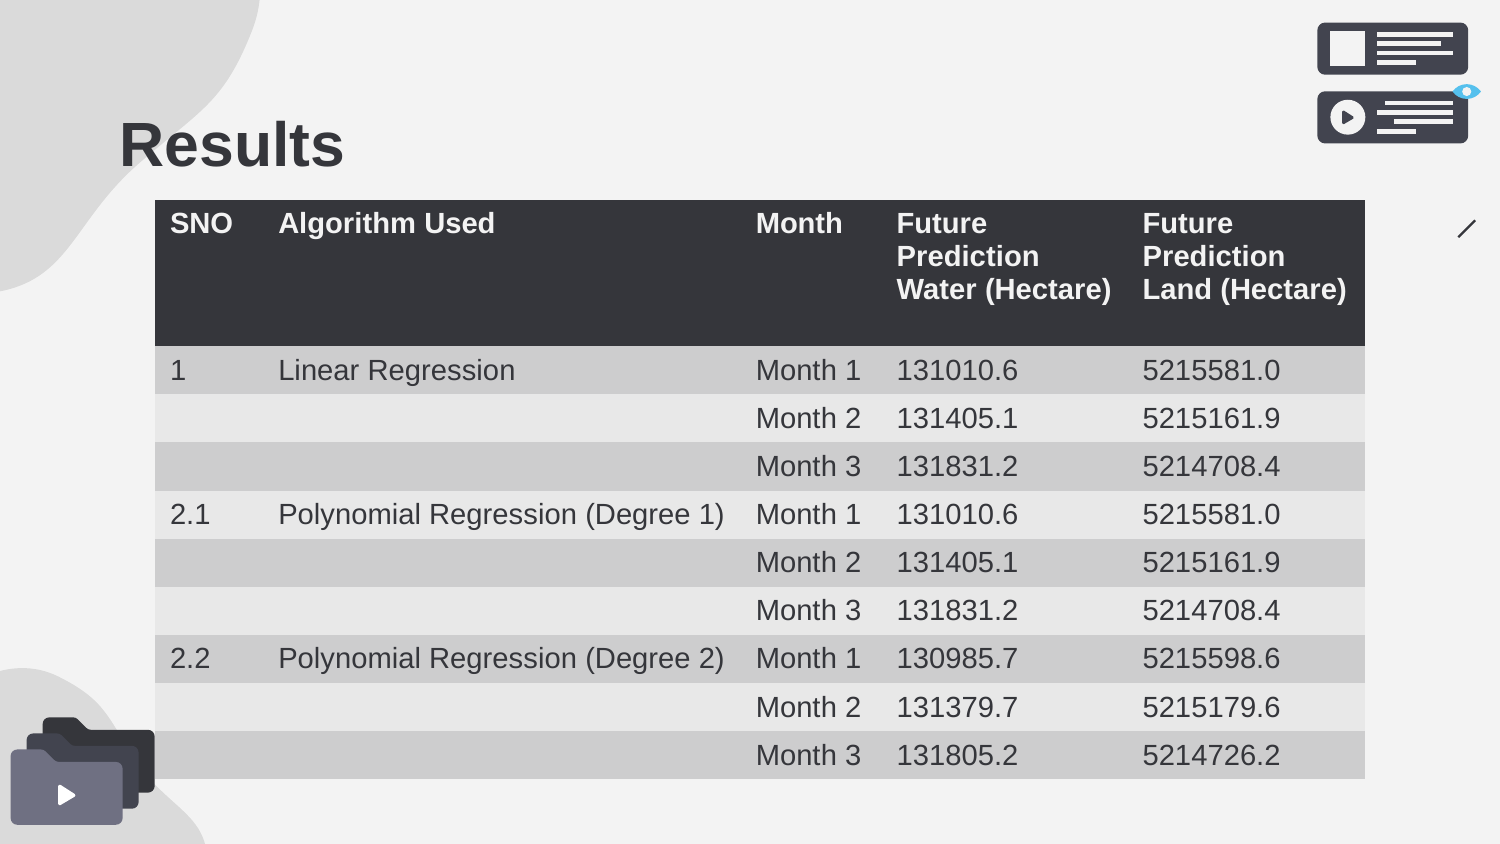

# Results
| SNO | Algorithm Used | Month | Future Prediction Water (Hectare) | Future Prediction Land (Hectare) |
| --- | --- | --- | --- | --- |
| 1 | Linear Regression | Month 1 | 131010.6 | 5215581.0 |
|  |  | Month 2 | 131405.1 | 5215161.9 |
|  |  | Month 3 | 131831.2 | 5214708.4 |
| 2.1 | Polynomial Regression (Degree 1) | Month 1 | 131010.6 | 5215581.0 |
|  |  | Month 2 | 131405.1 | 5215161.9 |
|  |  | Month 3 | 131831.2 | 5214708.4 |
| 2.2 | Polynomial Regression (Degree 2) | Month 1 | 130985.7 | 5215598.6 |
|  |  | Month 2 | 131379.7 | 5215179.6 |
|  |  | Month 3 | 131805.2 | 5214726.2 |